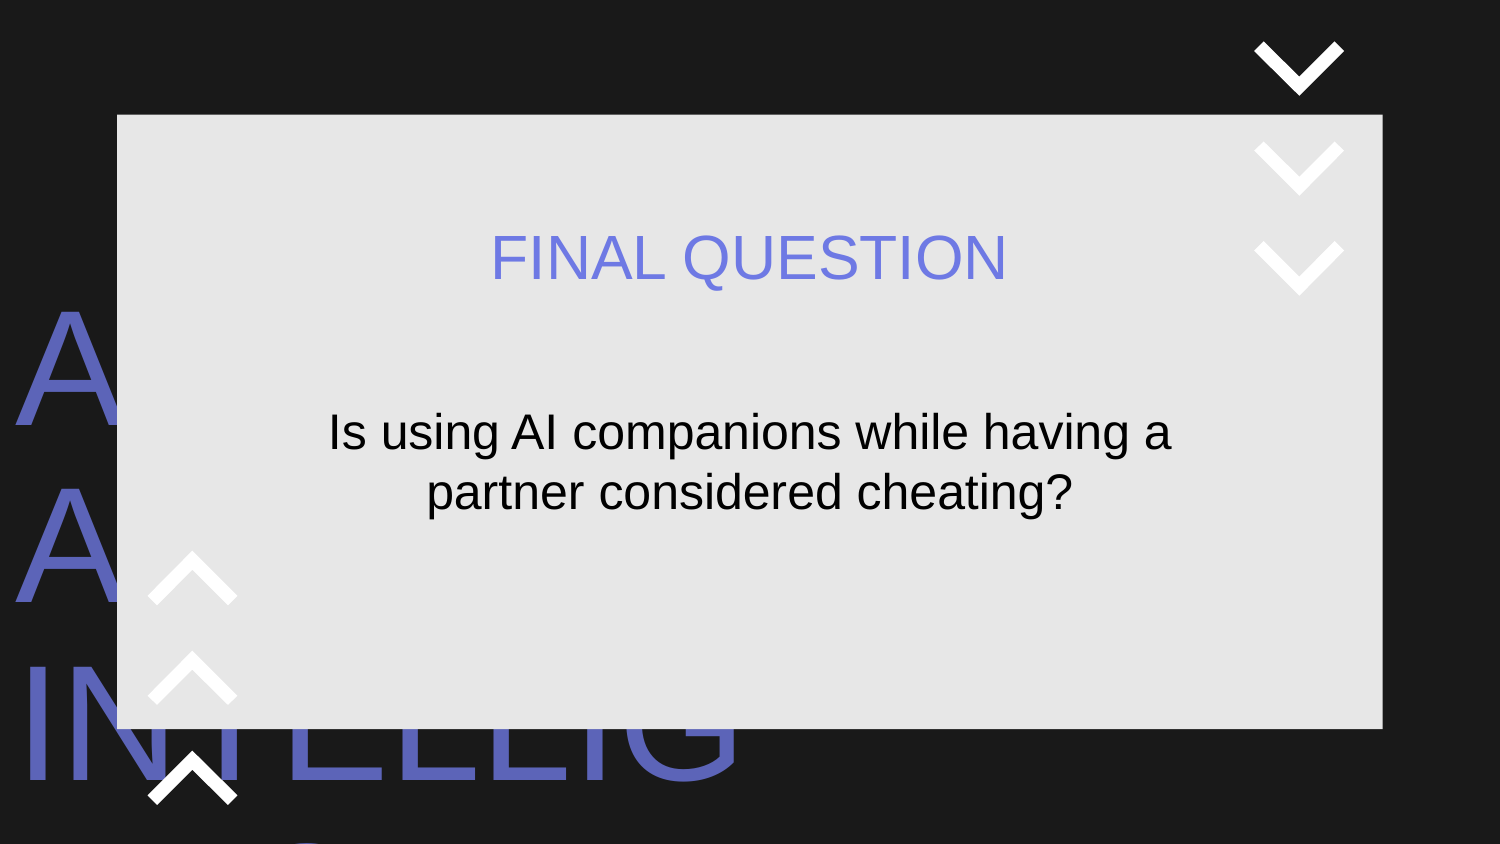

# FINAL QUESTION
Is using AI companions while having a partner considered cheating?